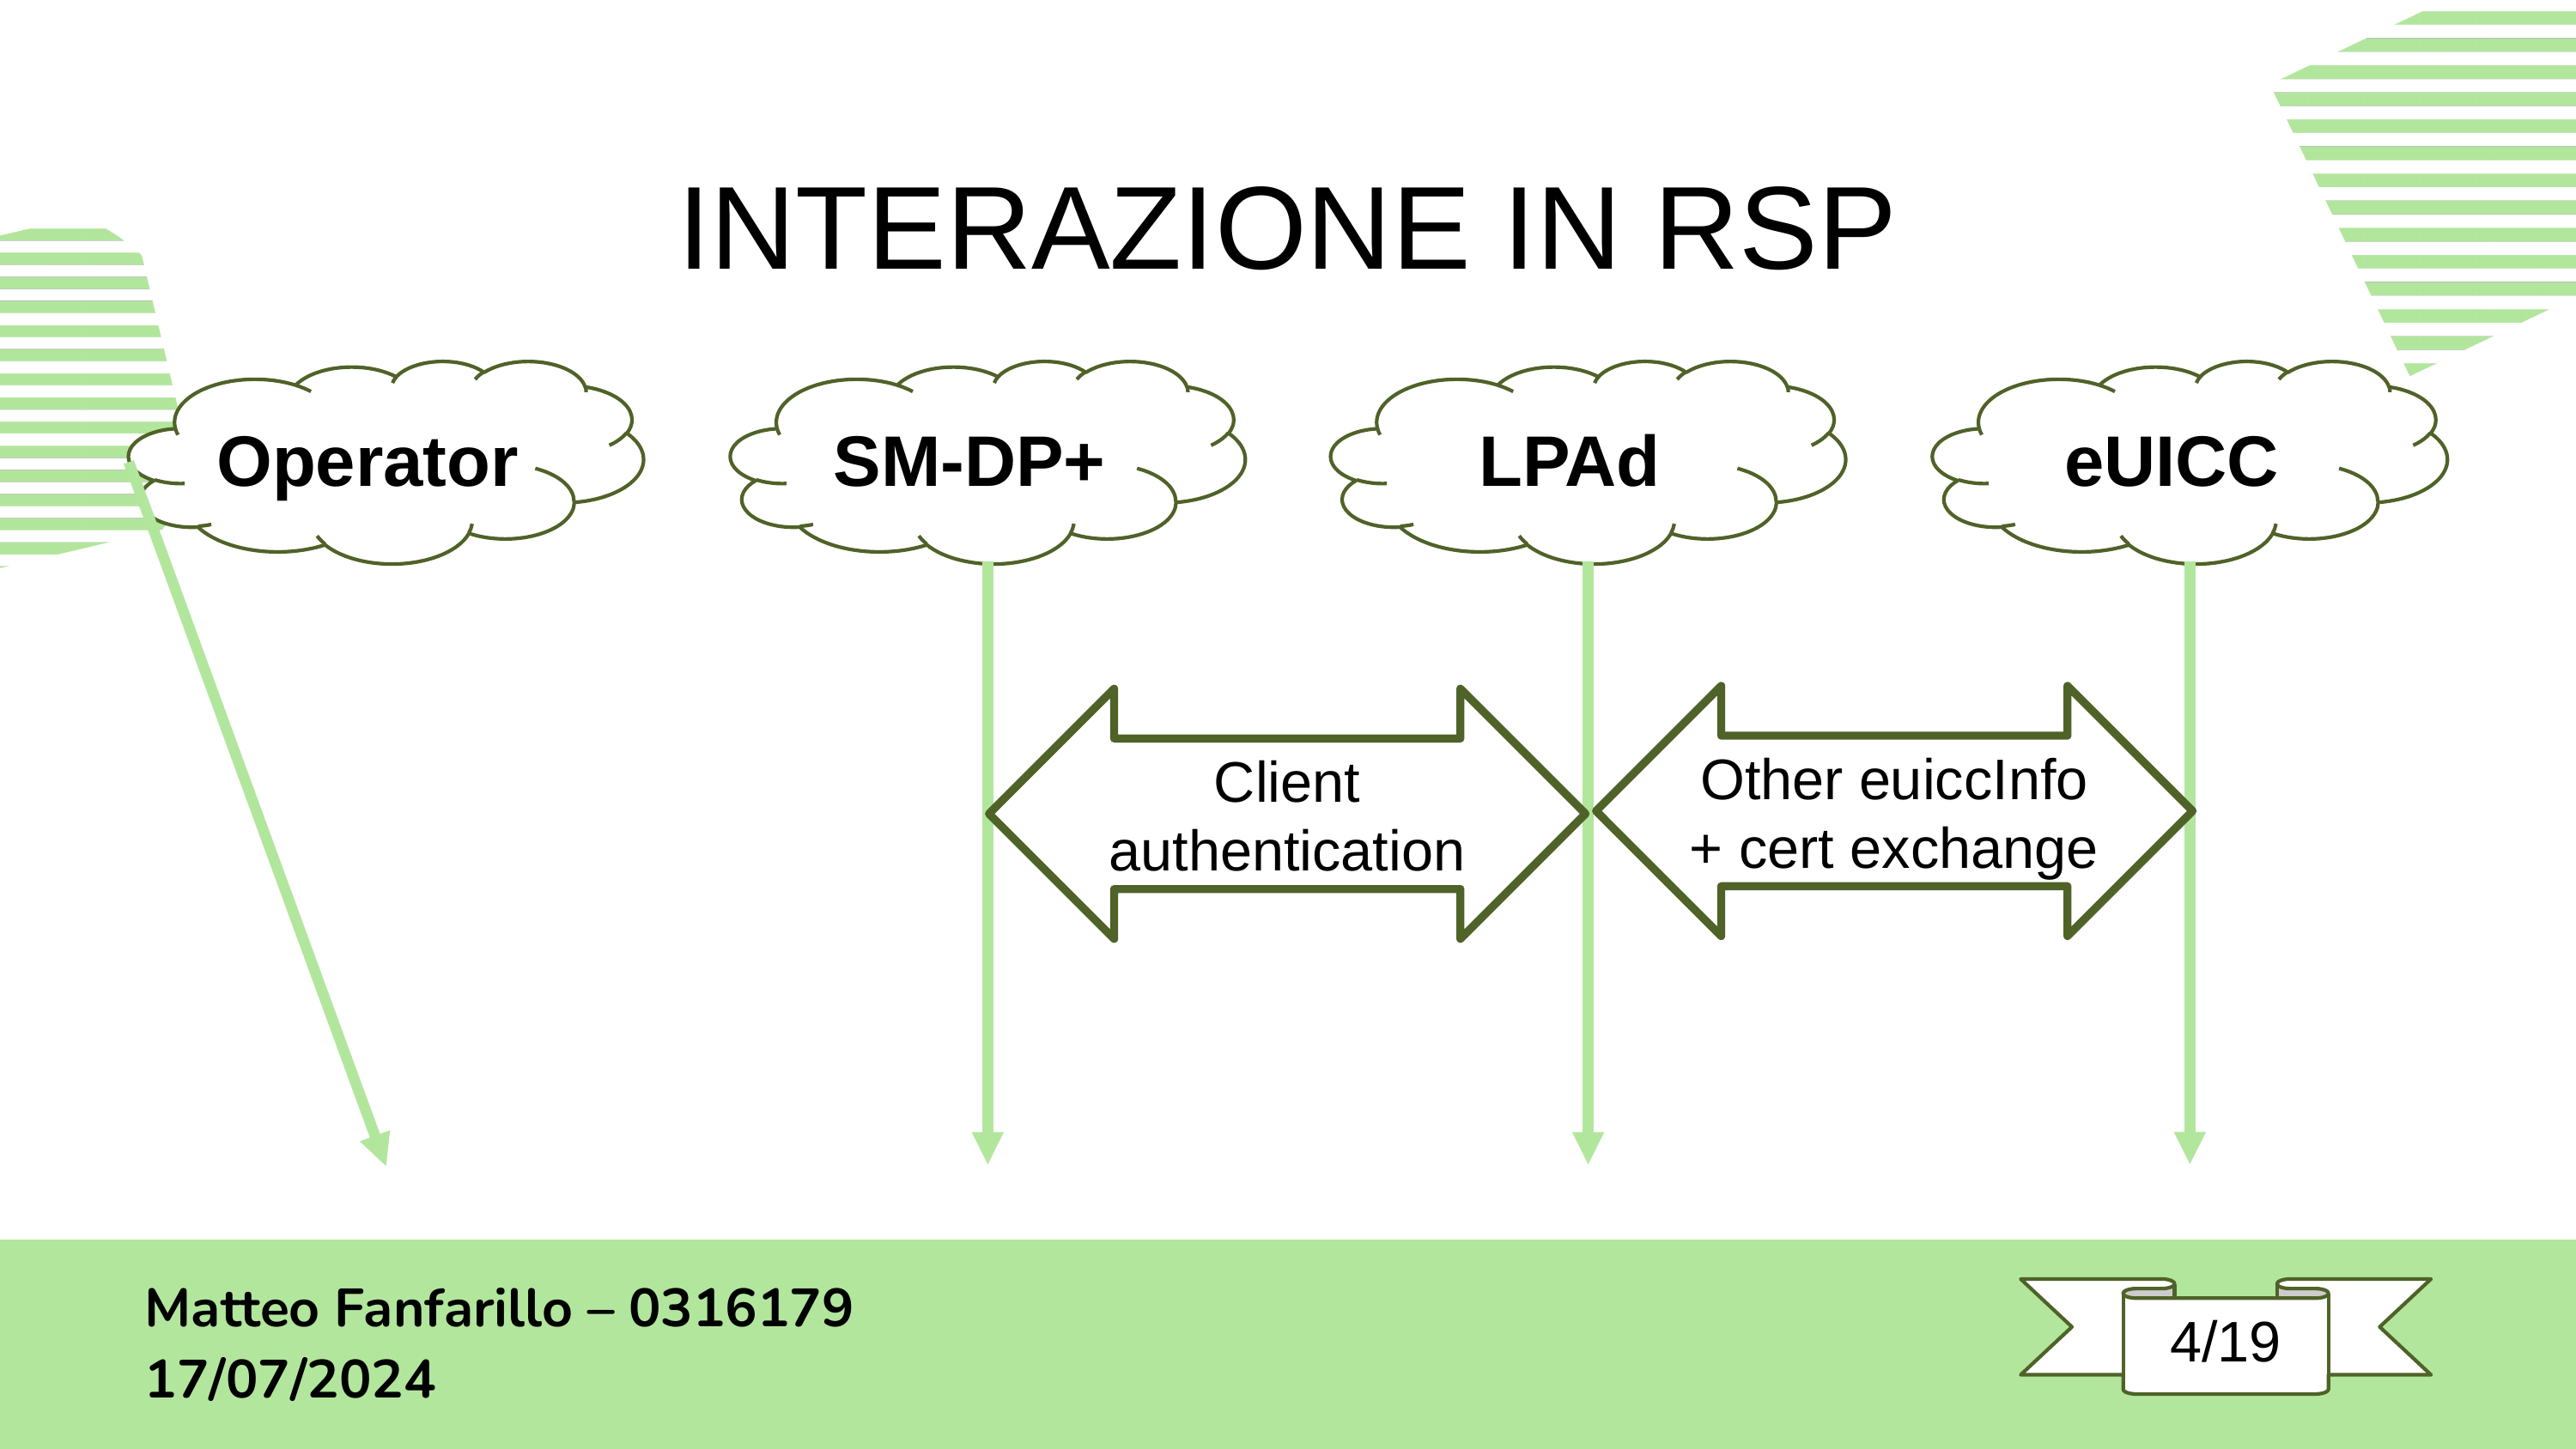

INTERAZIONE IN RSP

Operator
SM-DP+
LPAd
eUICC
Other euiccInfo + cert exchange
Client authentication

Matteo Fanfarillo – 0316179
4/19

17/07/2024